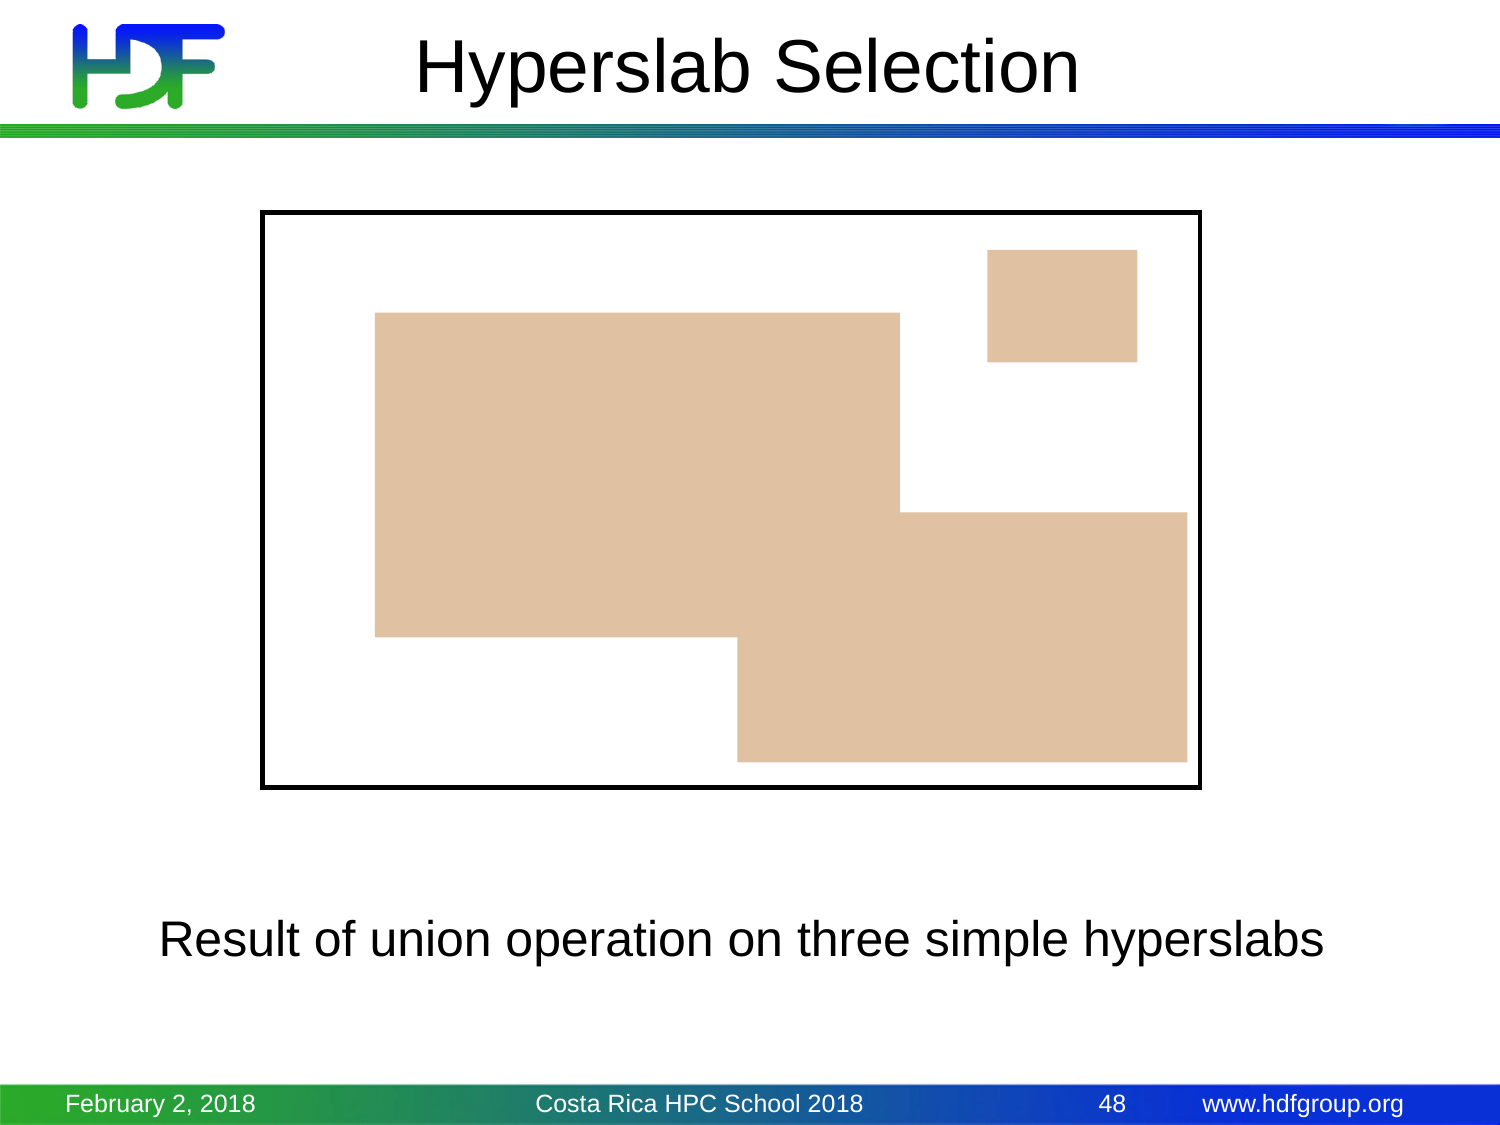

Hyperslab Selection

Result of union operation on three simple hyperslabs
February 2, 2018
Costa Rica HPC School 2018
48